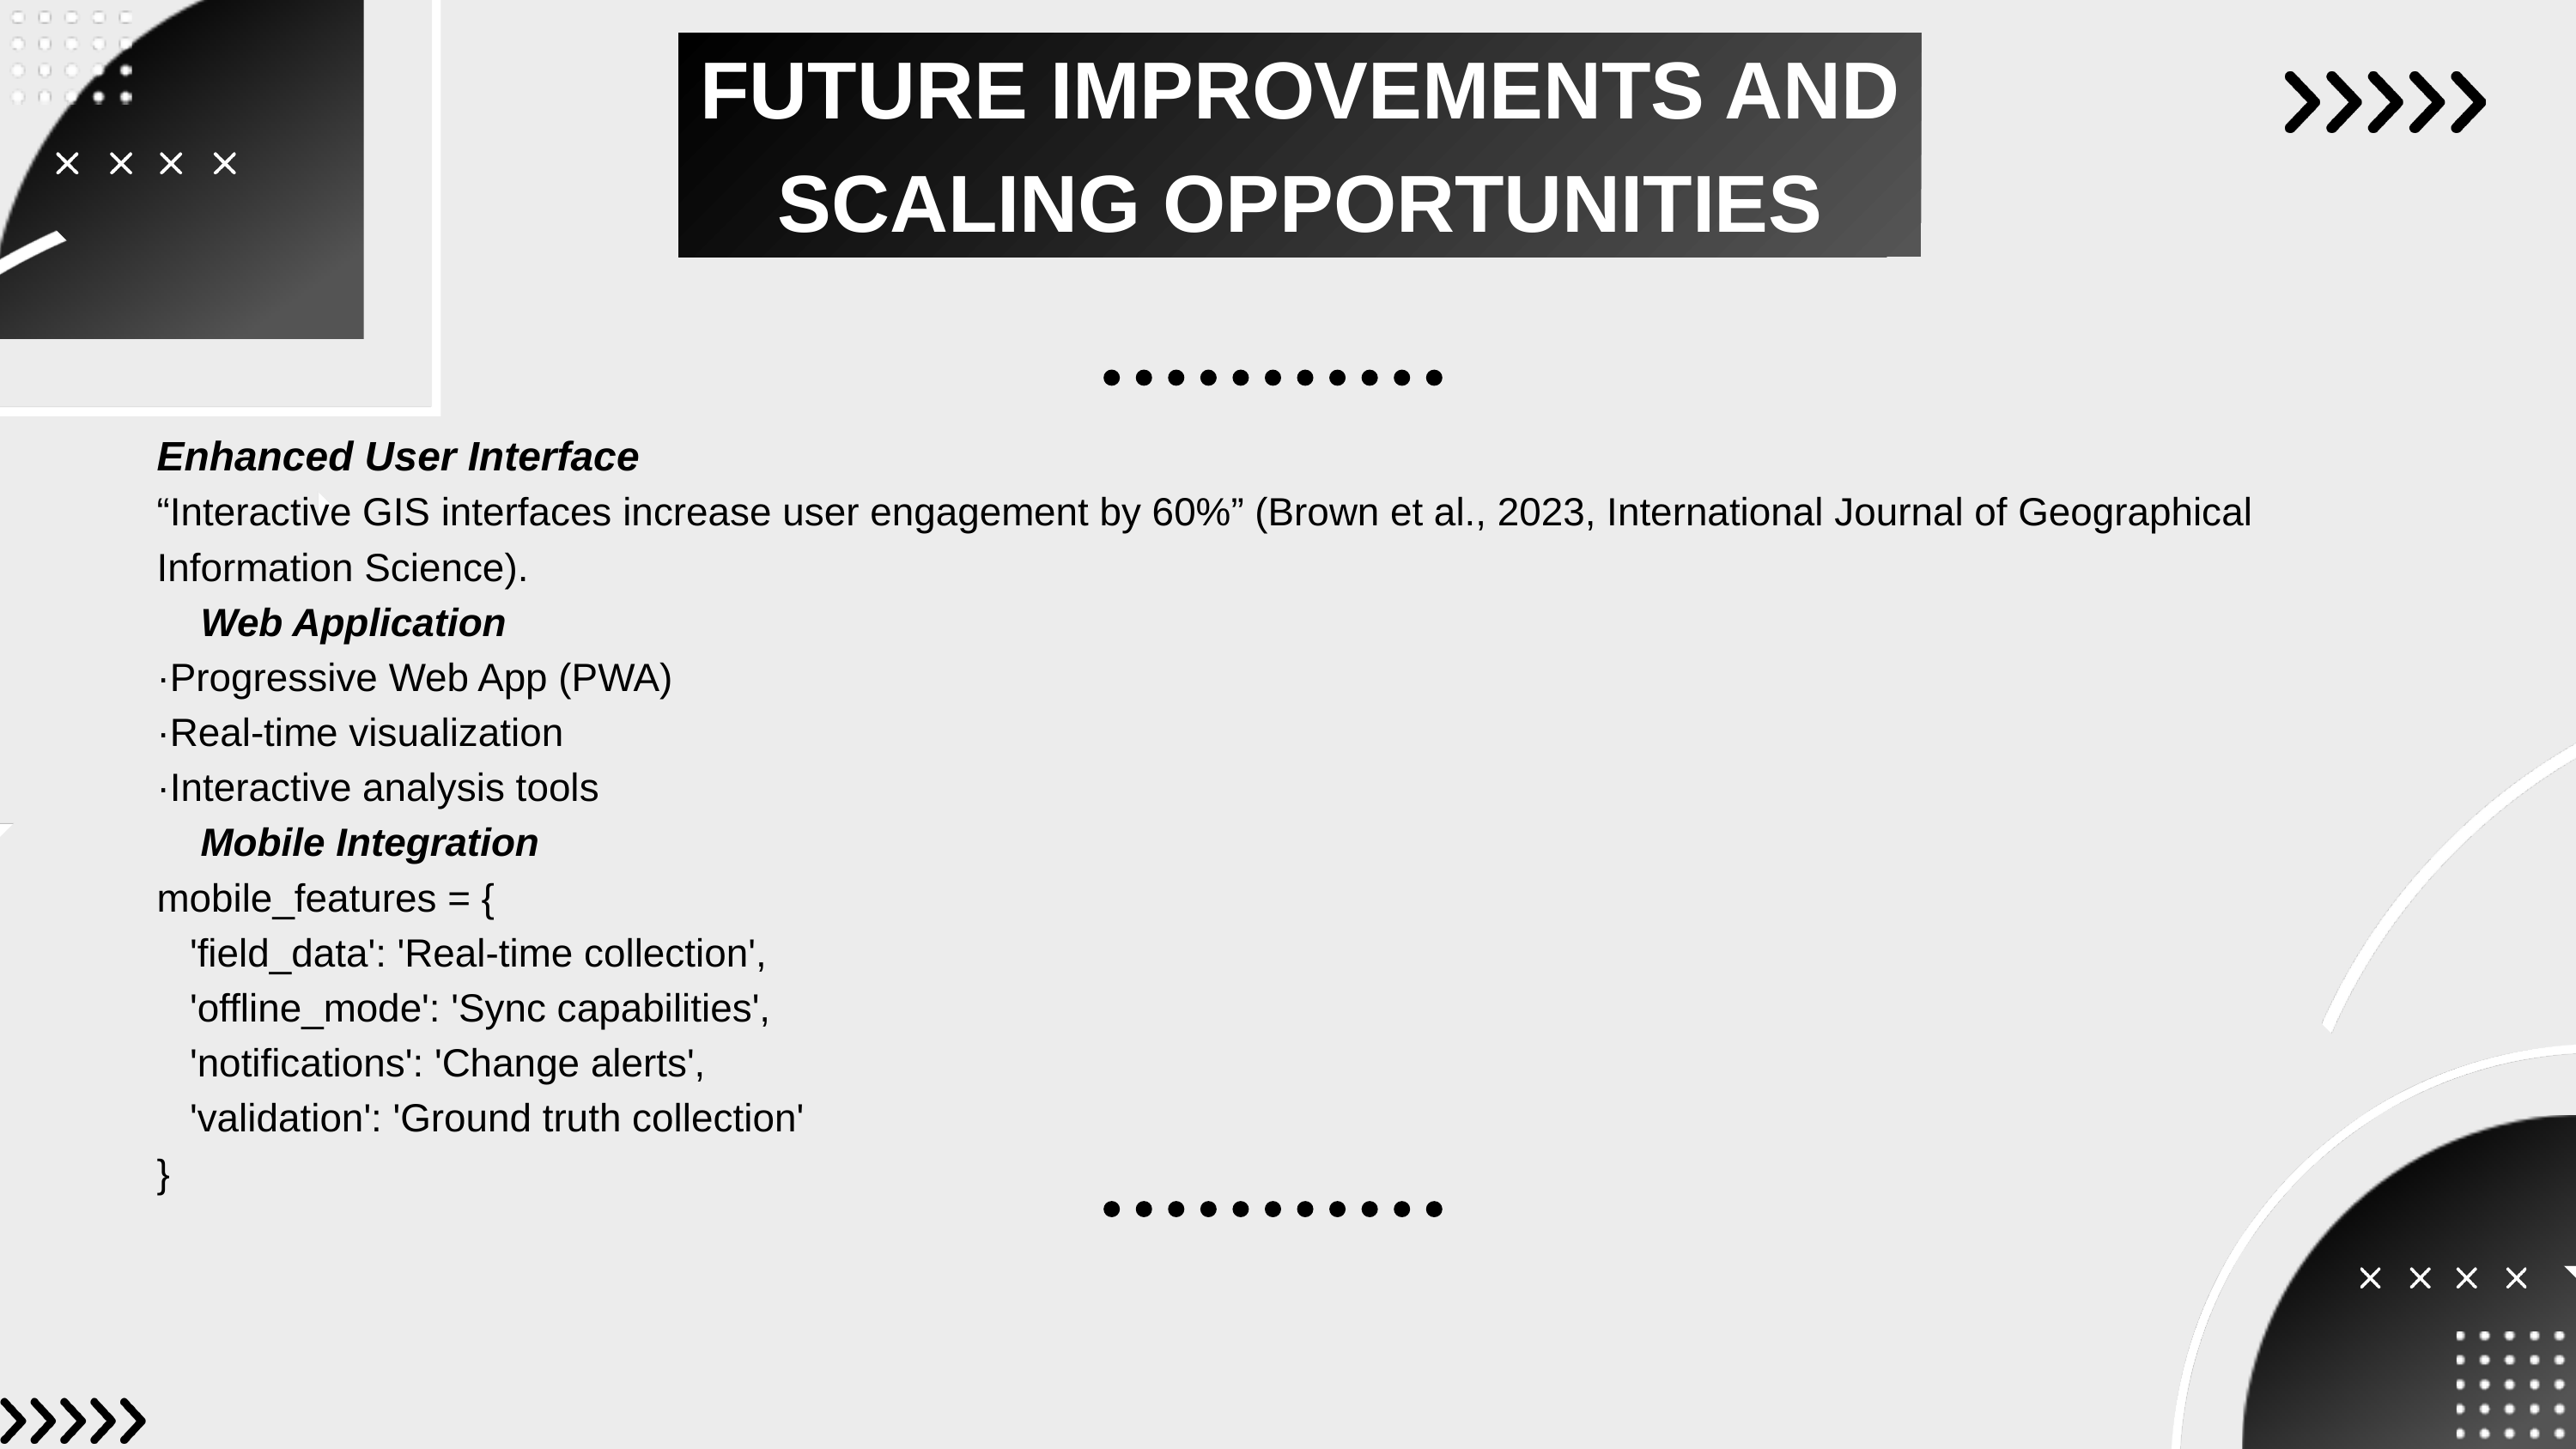

FUTURE IMPROVEMENTS AND SCALING OPPORTUNITIES

Enhanced User Interface
“Interactive GIS interfaces increase user engagement by 60%” (Brown et al., 2023, International Journal of Geographical Information Science).
    Web Application
·Progressive Web App (PWA)
·Real-time visualization
·Interactive analysis tools
    Mobile Integration
mobile_features = {
   'field_data': 'Real-time collection',
   'offline_mode': 'Sync capabilities',
   'notifications': 'Change alerts',
   'validation': 'Ground truth collection'
}